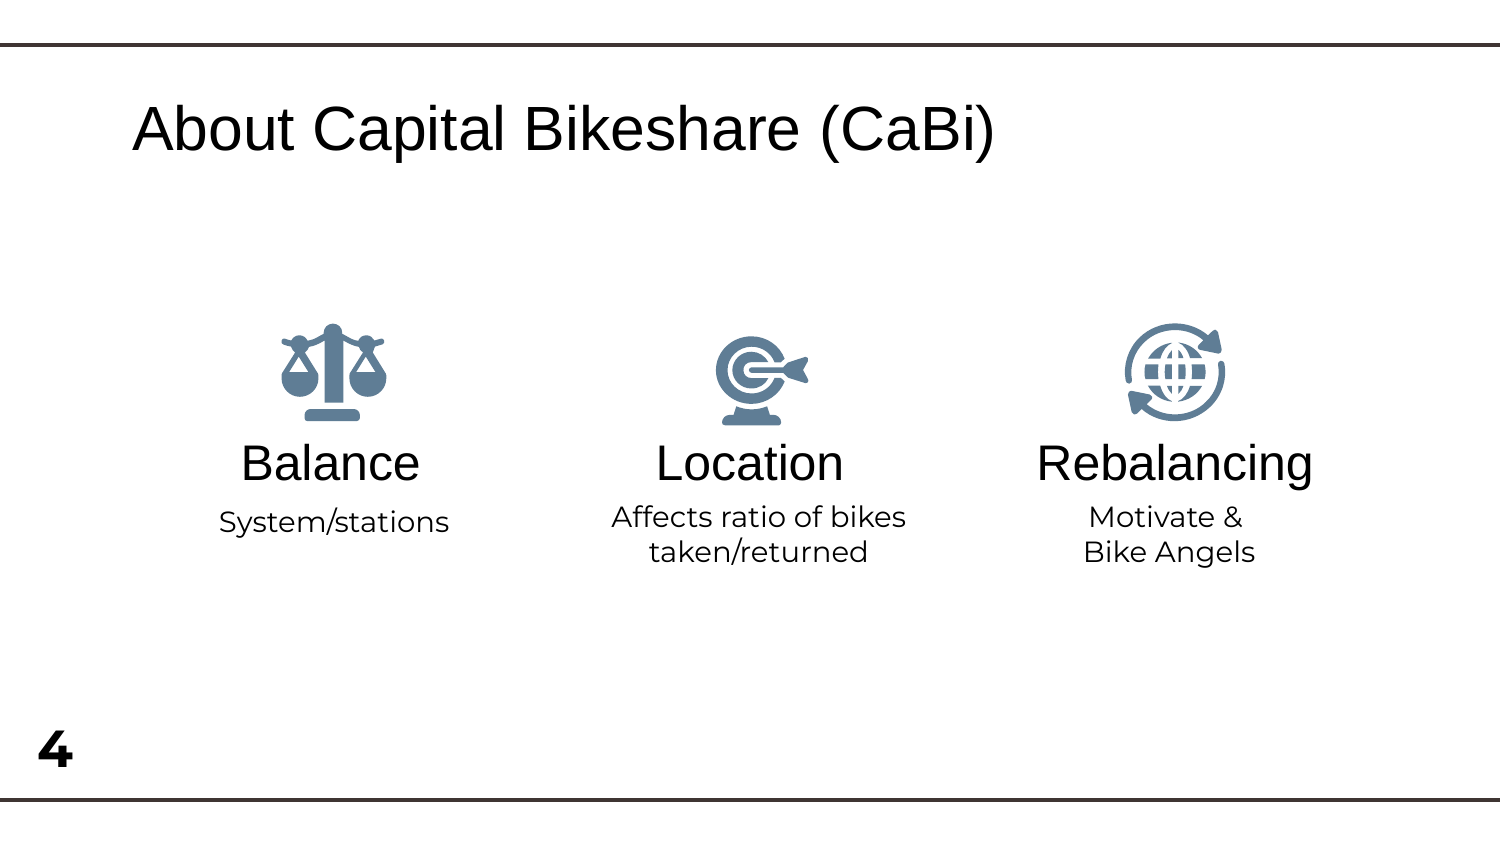

# About Capital Bikeshare (CaBi)

Balance
Location
Rebalancing
Affects ratio of bikes taken/returned
Motivate &
Bike Angels
System/stations
4